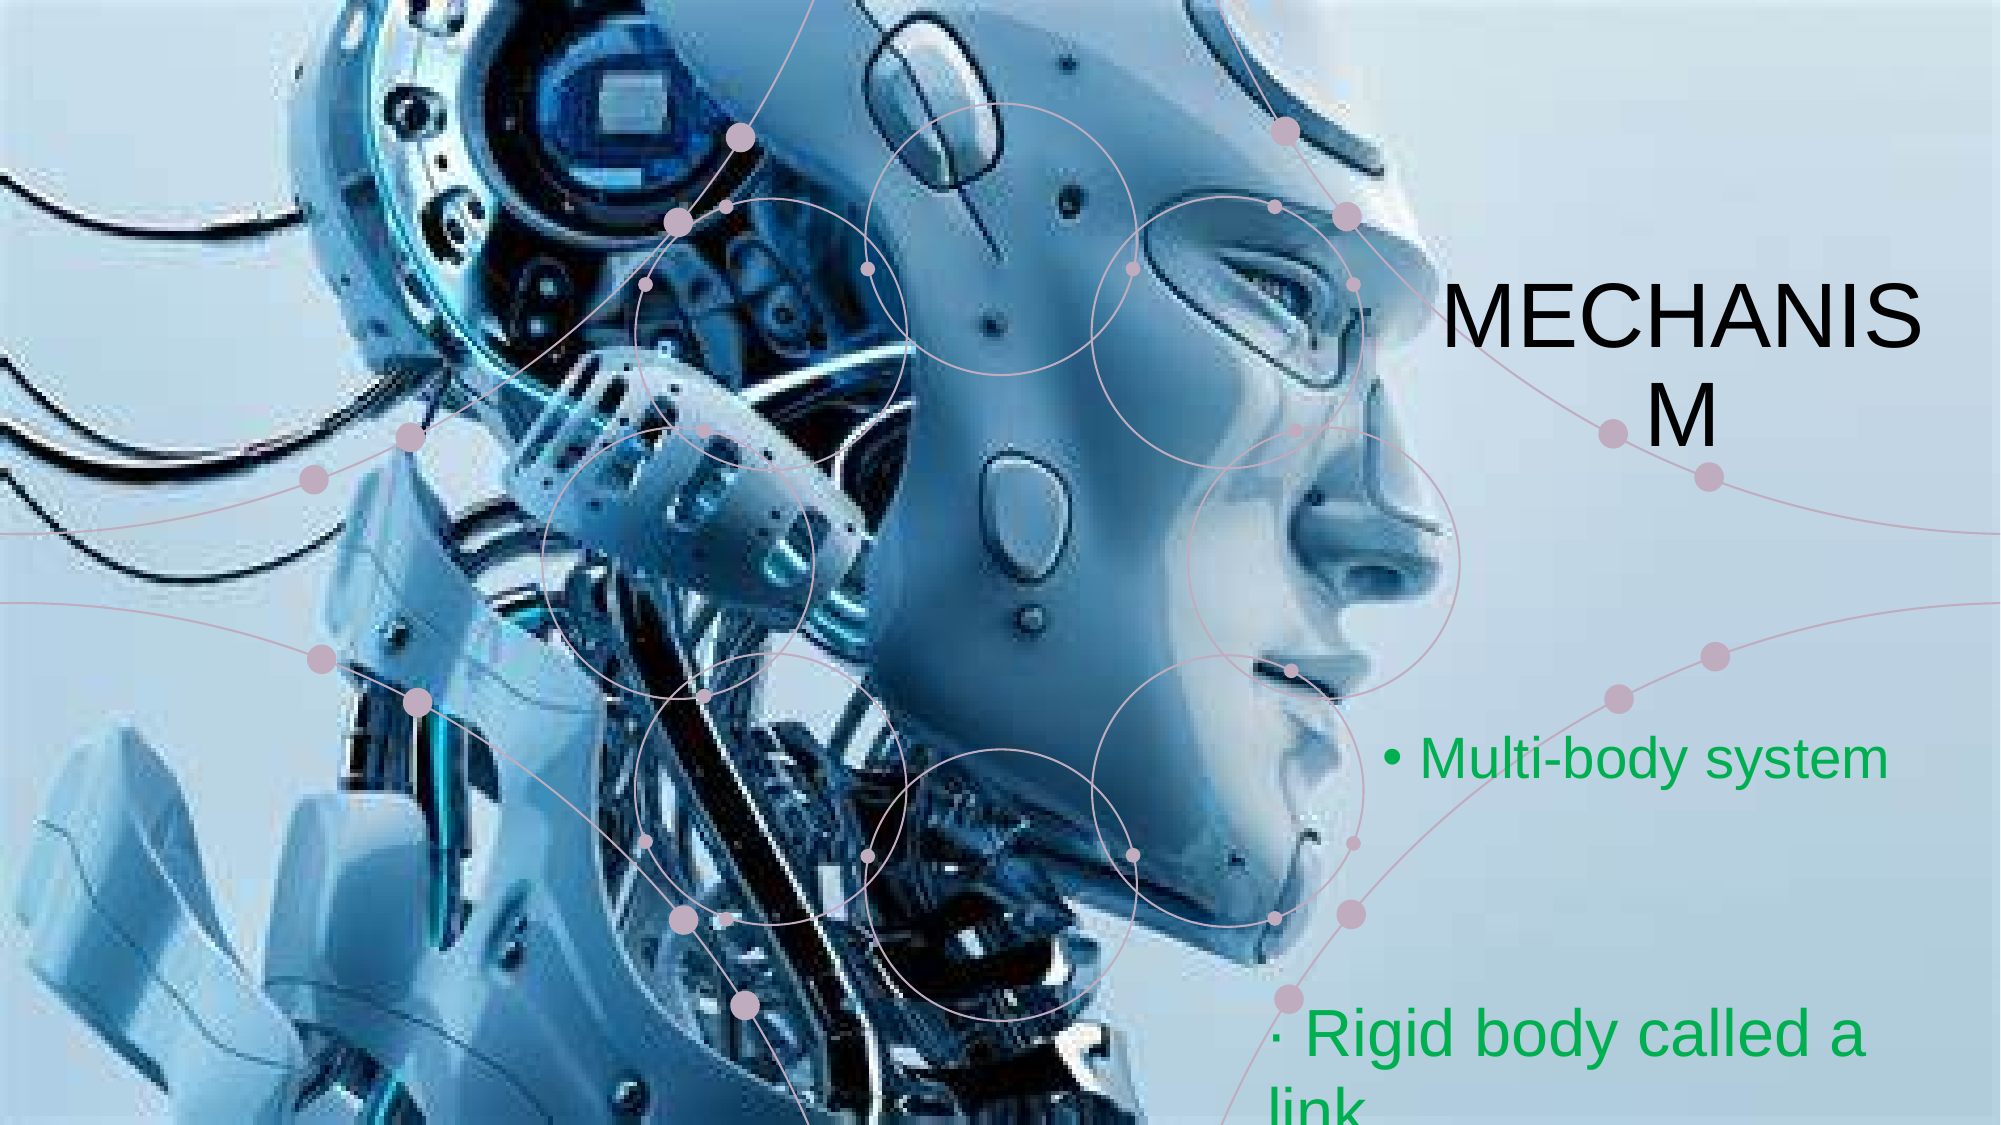

# MECHANISM
Multi-body system
∙ Rigid body called a link